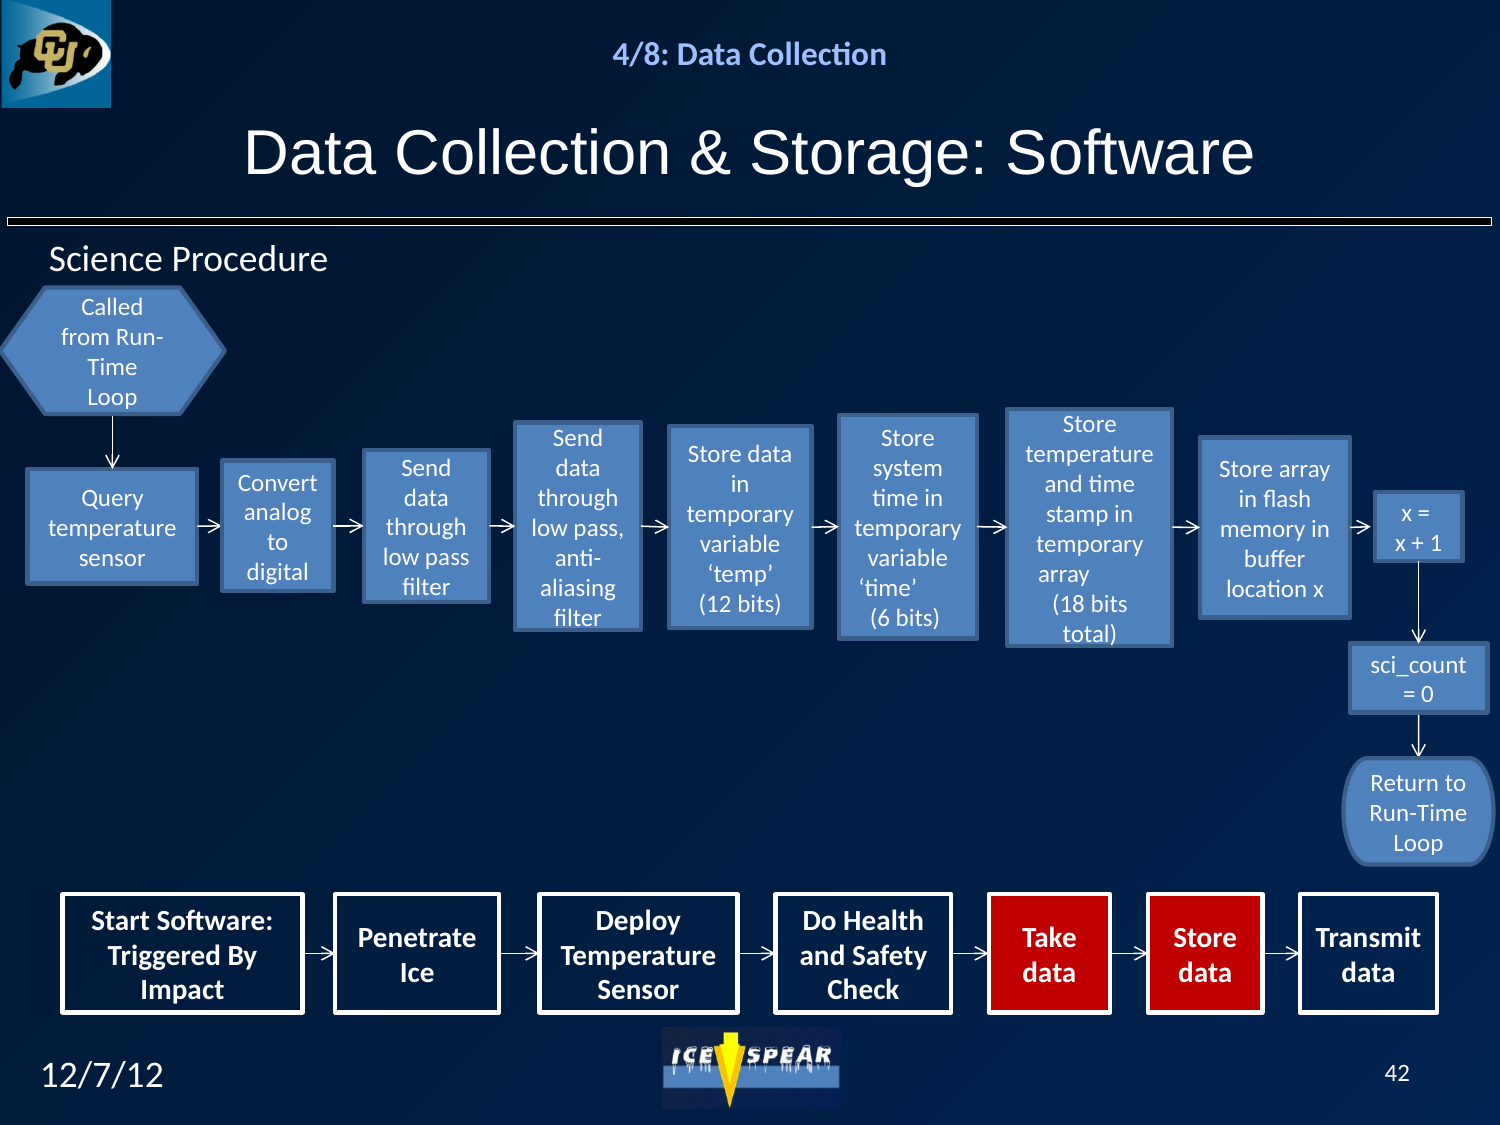

# Data Collection & Storage: Software
Science Procedure
Called from Run-Time Loop
Store temperature and time stamp in temporary array          (18 bits total)
Store system time in temporary variable ‘time’        (6 bits)
Send data through low pass, anti-aliasing filter
Store data in temporary variable ‘temp’
 (12 bits)
Store array in flash memory in buffer location x
Send data through low pass filter
Convert analog to digital
Query temperature sensor
x =
x + 1
sci_count = 0
Return to Run-Time Loop
Start Software: Triggered By Impact
Penetrate Ice
Deploy Temperature Sensor
Do Health and Safety Check
Take data
Store data
Transmit data
12/7/12
42